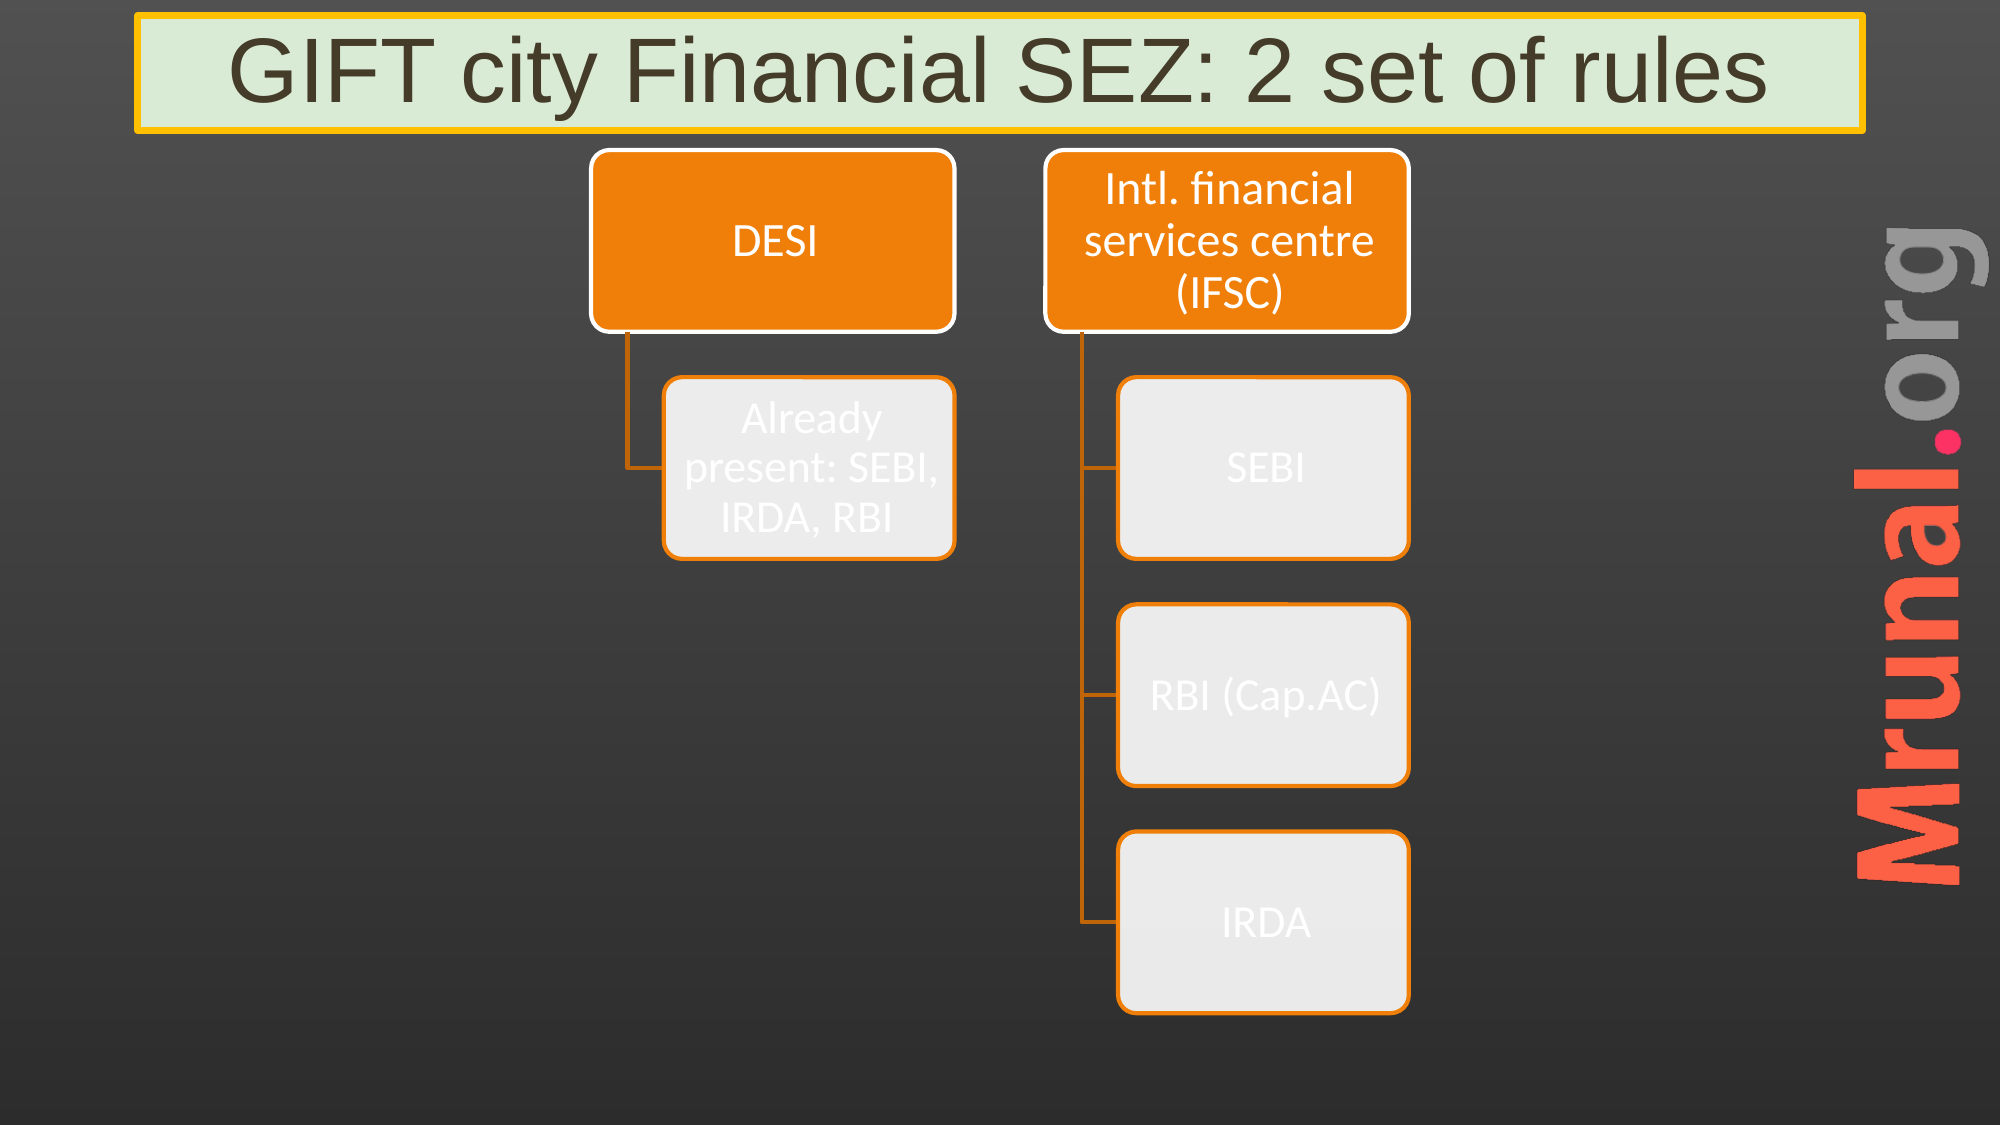

# GIFT city Financial SEZ: 2 set of rules
DESI
Already present: SEBI, IRDA, RBI
Intl. financial services centre (IFSC)
SEBI
RBI (Cap.AC)
IRDA